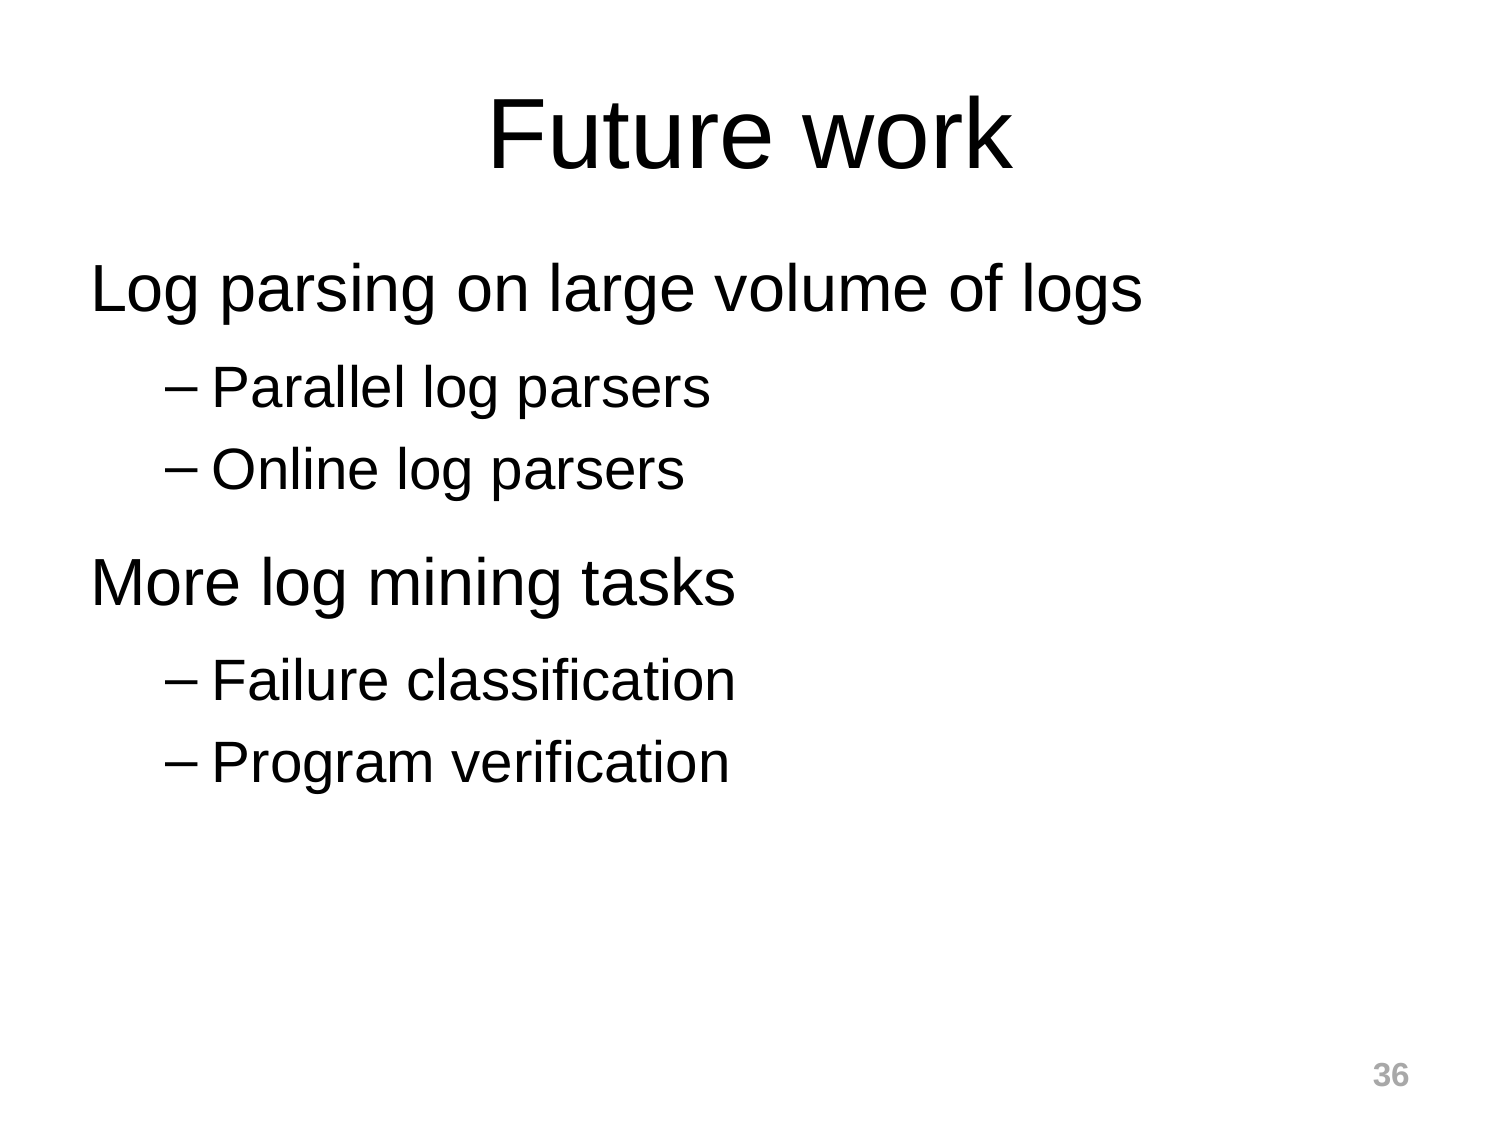

# Future work
Log parsing on large volume of logs
Parallel log parsers
Online log parsers
More log mining tasks
Failure classification
Program verification

36